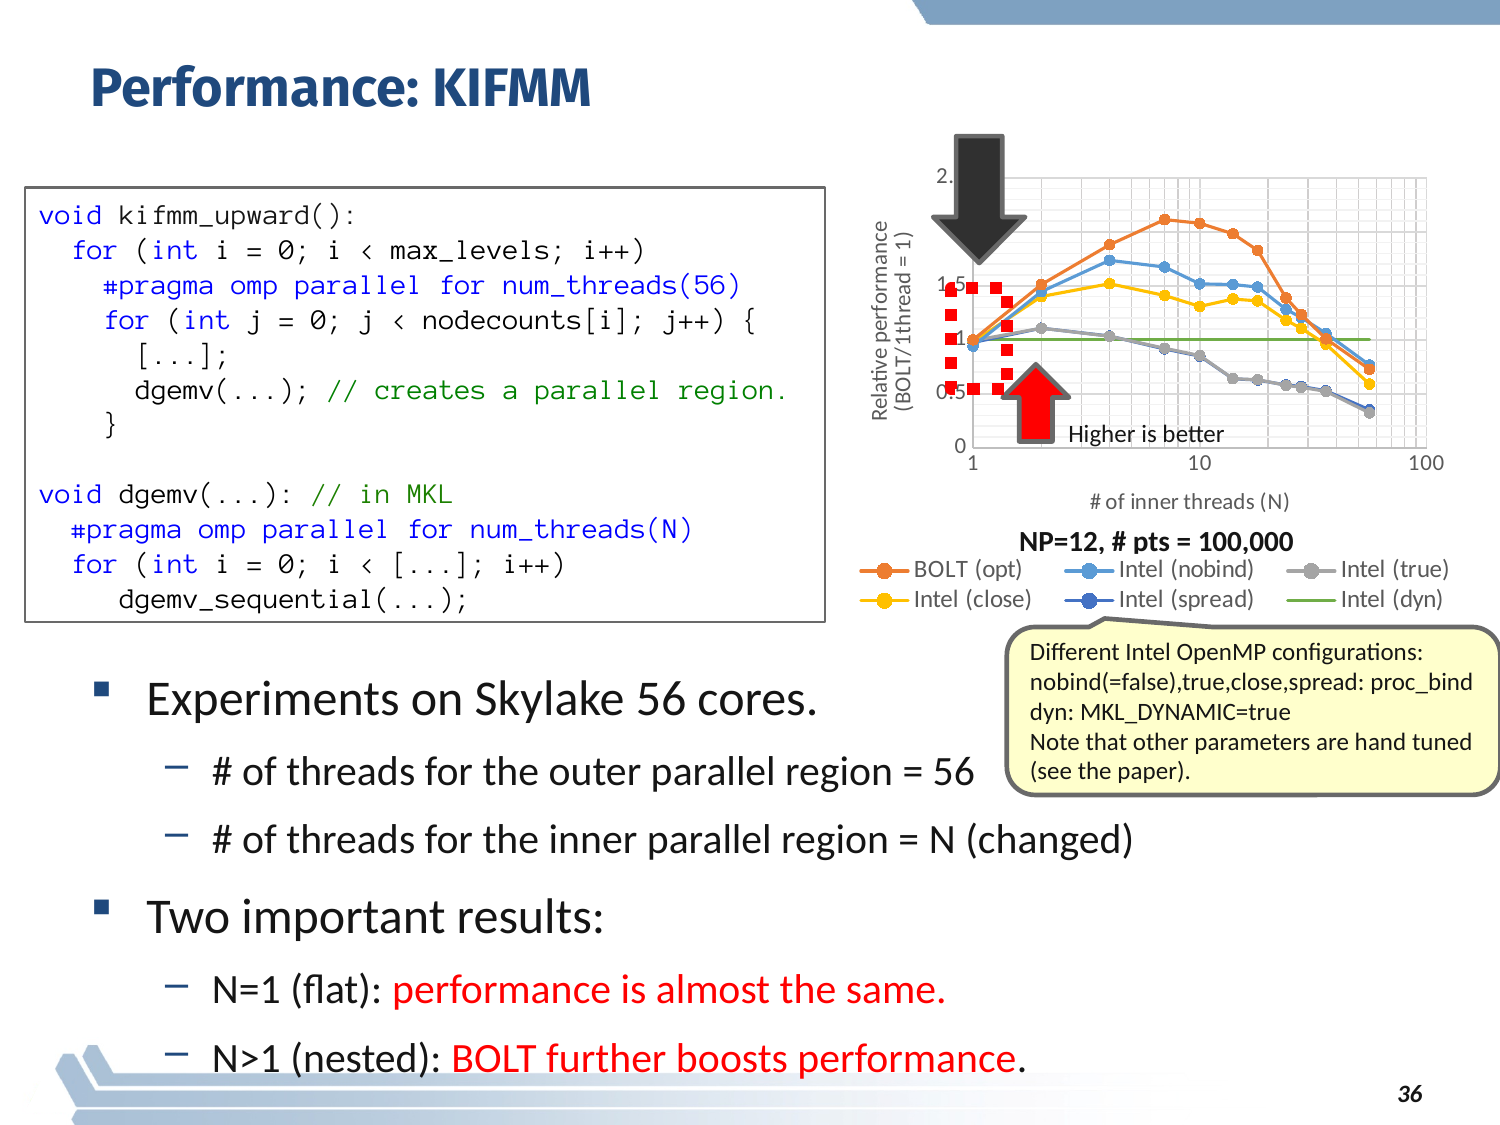

# Performance: KIFMM

### Chart

| Category | BOLT (opt) | Intel (nobind) | Intel (true) | Intel (close) | Intel (spread) | Intel (dyn) |
|---|---|---|---|---|---|---|
void kifmm_upward():
  for (int i = 0; i < max_levels; i++)
    #pragma omp parallel for num_threads(56)
    for (int j = 0; j < nodecounts[i]; j++) {
      [...];
      dgemv(...); // creates a parallel region.
    }

void dgemv(...): // in MKL
  #pragma omp parallel for num_threads(N)
  for (int i = 0; i < [...]; i++)
     dgemv_sequential(...);

Higher is better
NP=12, # pts = 100,000

### Chart

| Category | BOLT (opt) | Intel (nobind) | Intel (true) | Intel (close) | Intel (spread) | Intel (dyn) |
|---|---|---|---|---|---|---|
Different Intel OpenMP configurations:
nobind(=false),true,close,spread: proc_bind
dyn: MKL_DYNAMIC=true
Note that other parameters are hand tuned
(see the paper).
Experiments on Skylake 56 cores.
# of threads for the outer parallel region = 56
# of threads for the inner parallel region = N (changed)
Two important results:
N=1 (flat): performance is almost the same.
N>1 (nested): BOLT further boosts performance.

36